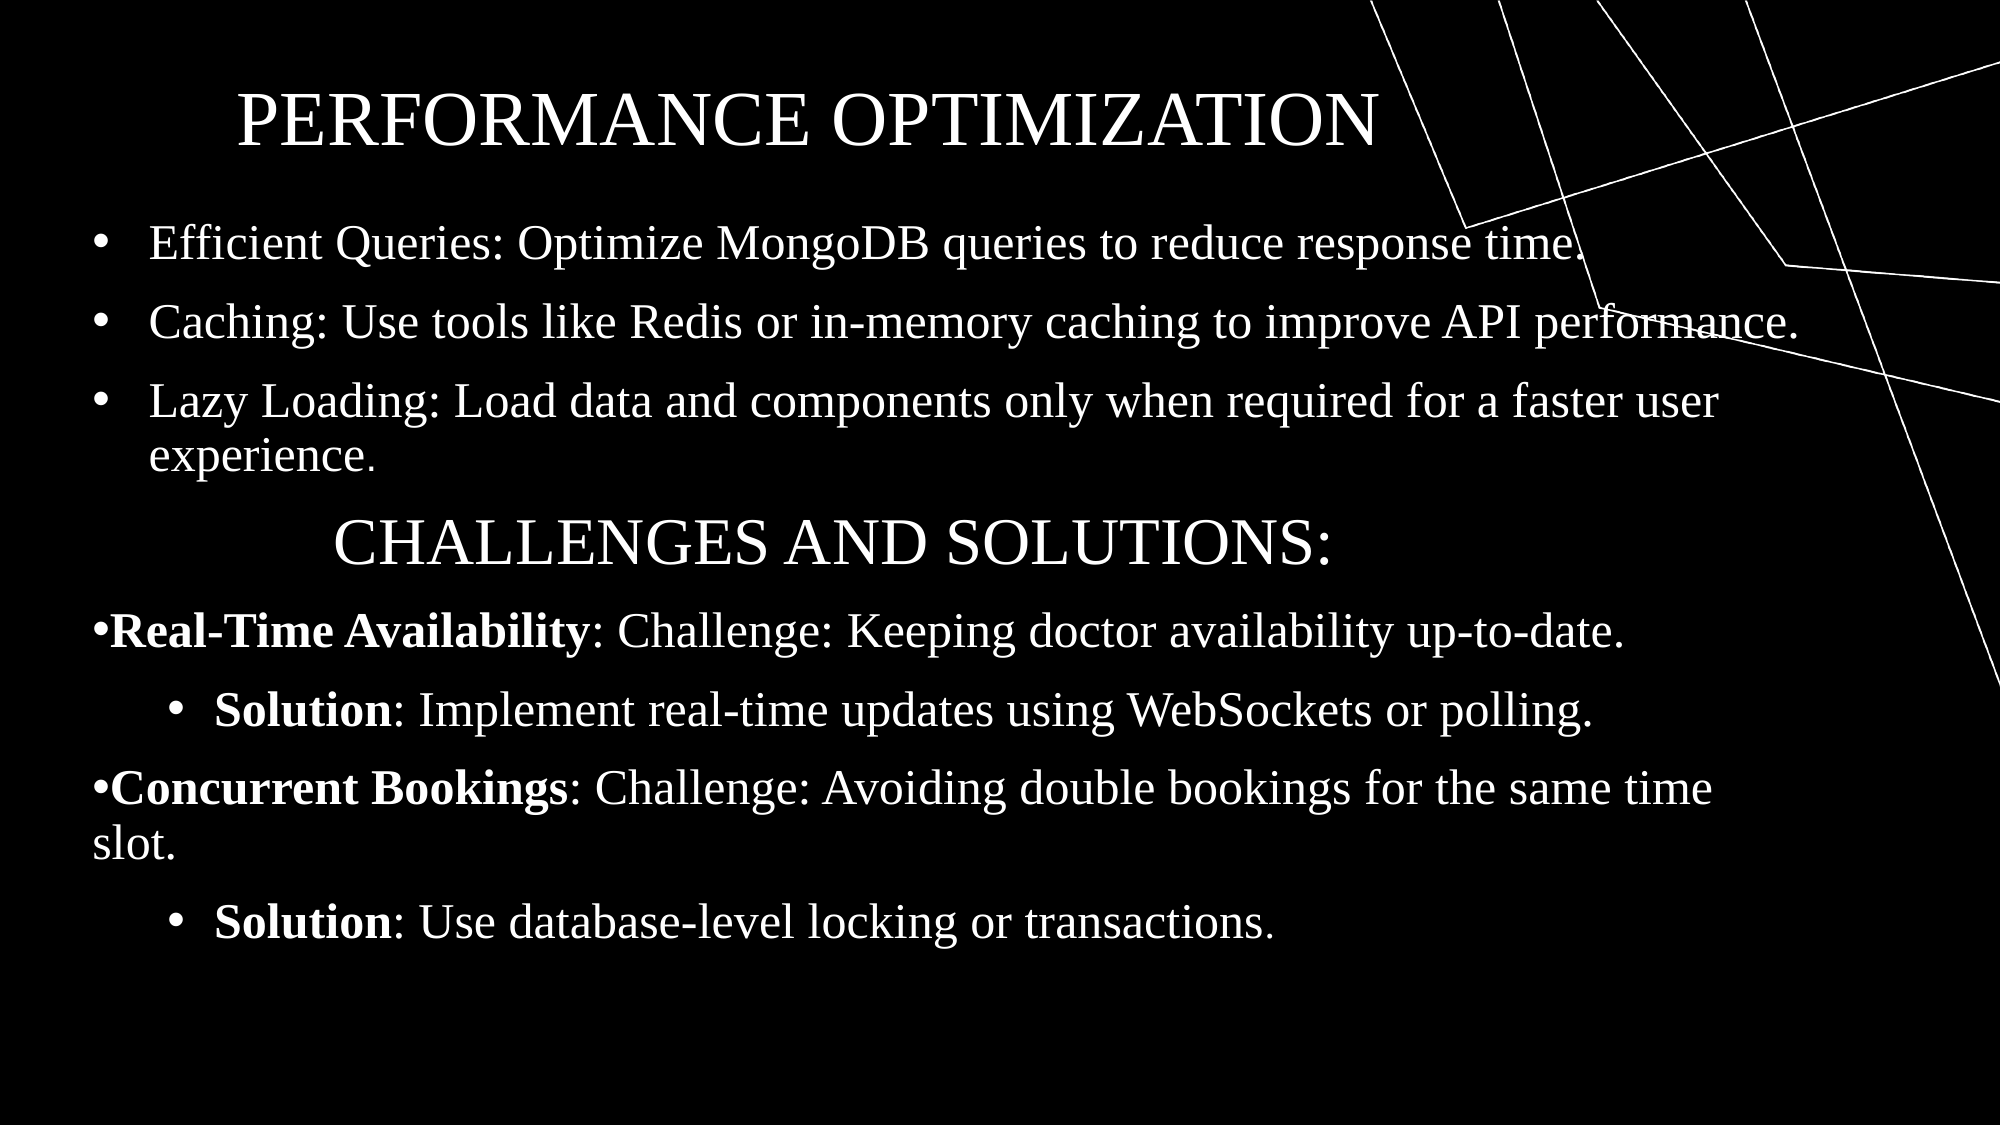

# Performance Optimization
Efficient Queries: Optimize MongoDB queries to reduce response time.
Caching: Use tools like Redis or in-memory caching to improve API performance.
Lazy Loading: Load data and components only when required for a faster user experience.
                     CHALLENGES AND SOLUTIONS:
Real-Time Availability: Challenge: Keeping doctor availability up-to-date.
Solution: Implement real-time updates using WebSockets or polling.
Concurrent Bookings: Challenge: Avoiding double bookings for the same time slot.
Solution: Use database-level locking or transactions.